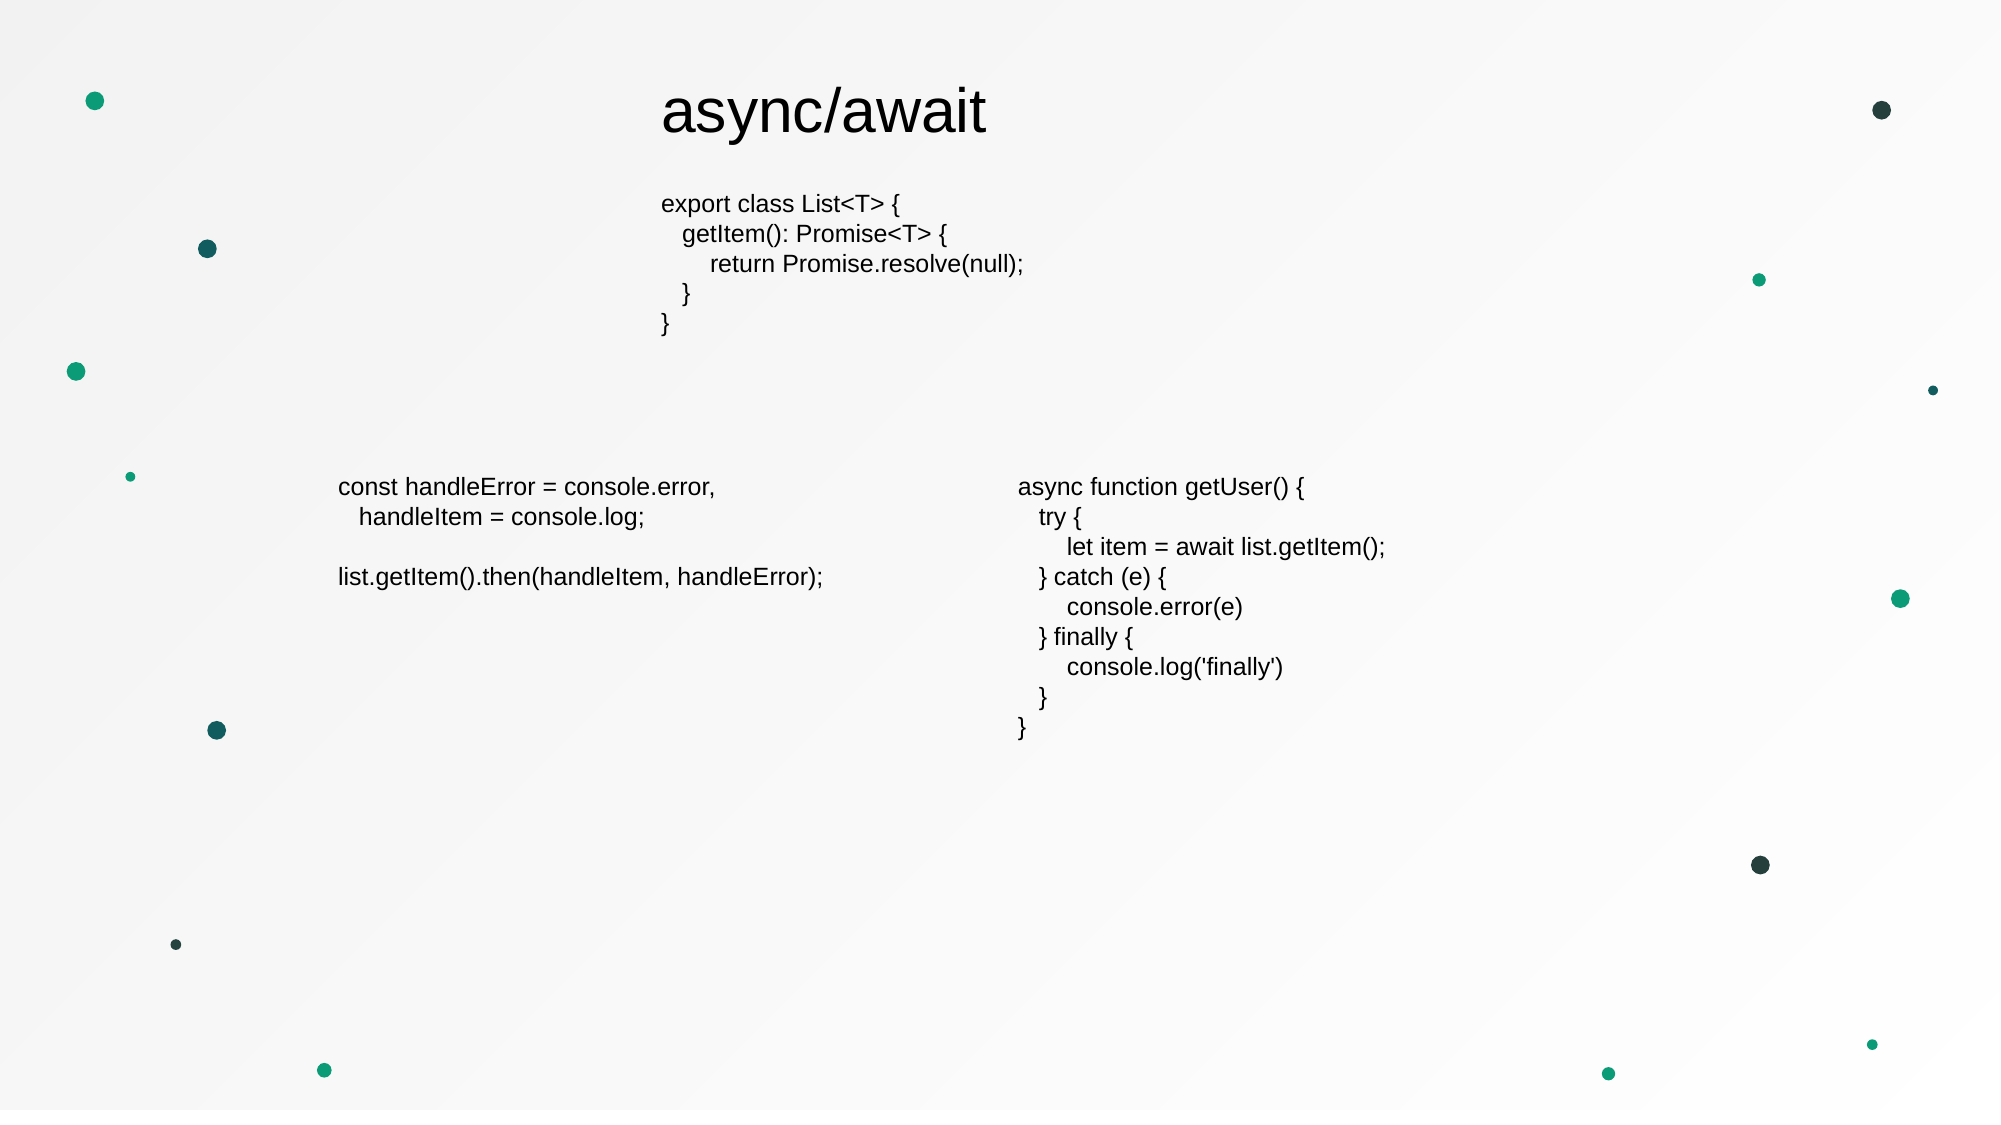

async/await

export class List<T> {
   getItem(): Promise<T> {
       return Promise.resolve(null);
   }
}

const handleError = console.error,
   handleItem = console.log;

list.getItem().then(handleItem, handleError);

async function getUser() {
   try {
       let item = await list.getItem();
   } catch (e) {
       console.error(e)
   } finally {
       console.log('finally')
   }
}